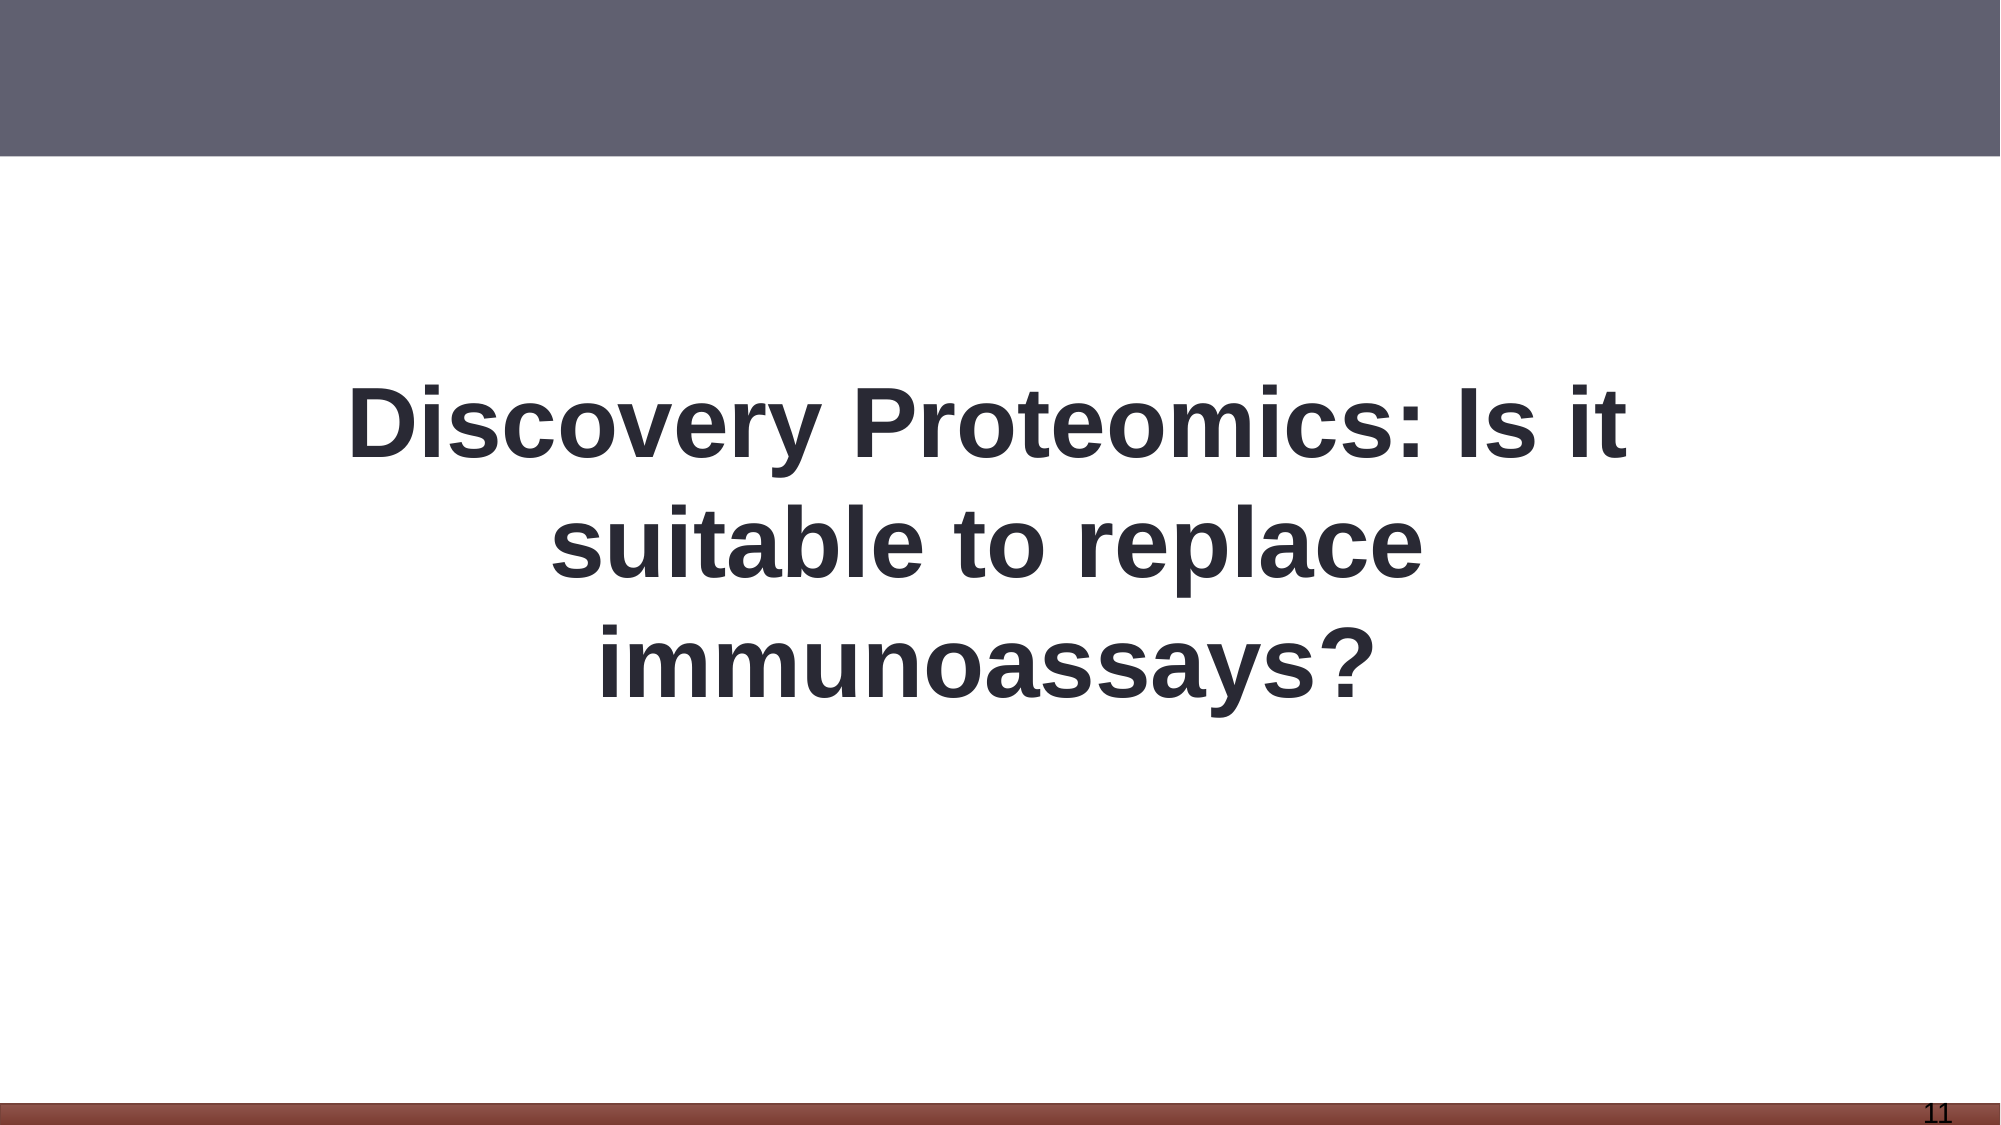

# Discovery Proteomics: Is it suitable to replace immunoassays?
11